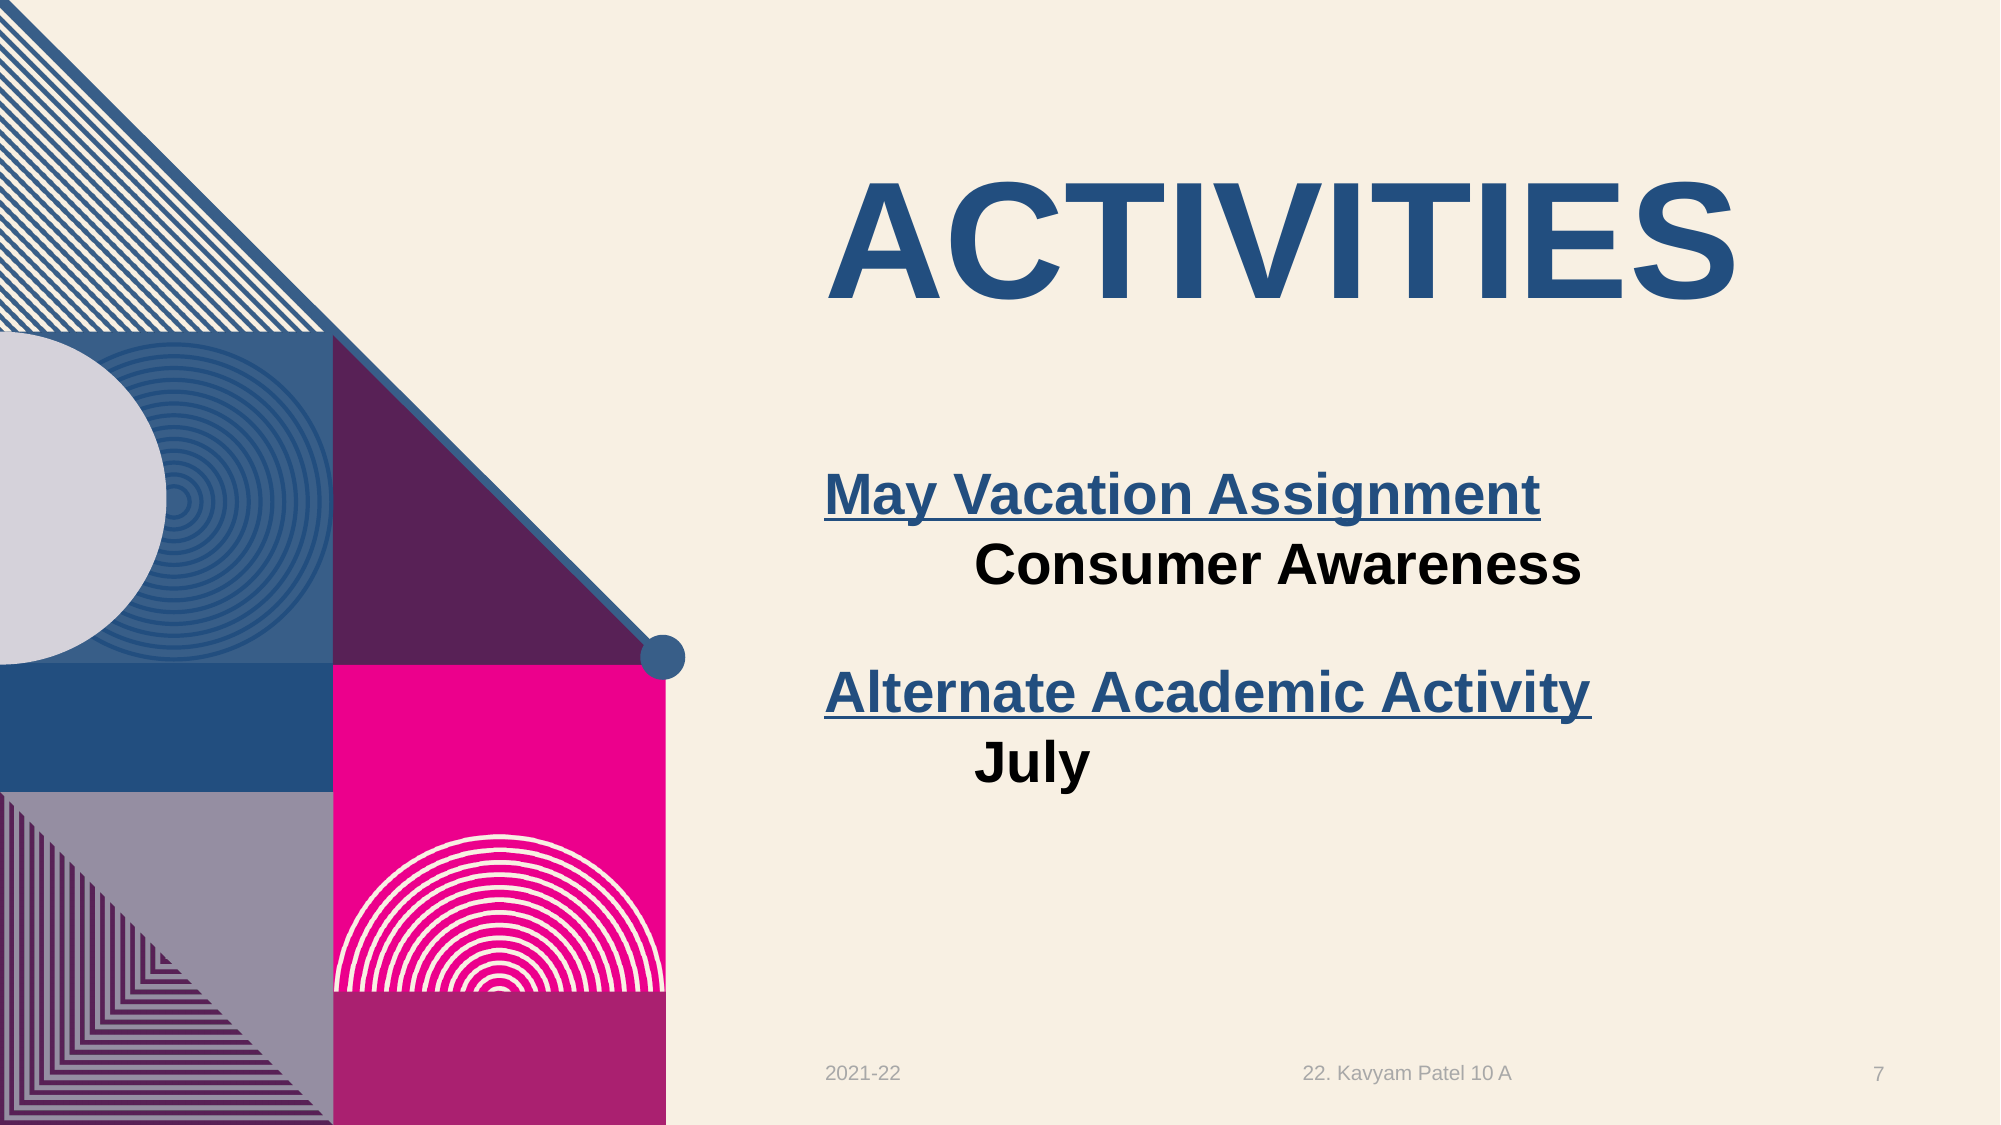

# Activities

May Vacation Assignment
	Consumer Awareness

Alternate Academic Activity
	July
22. Kavyam Patel 10 A
2021-22
7